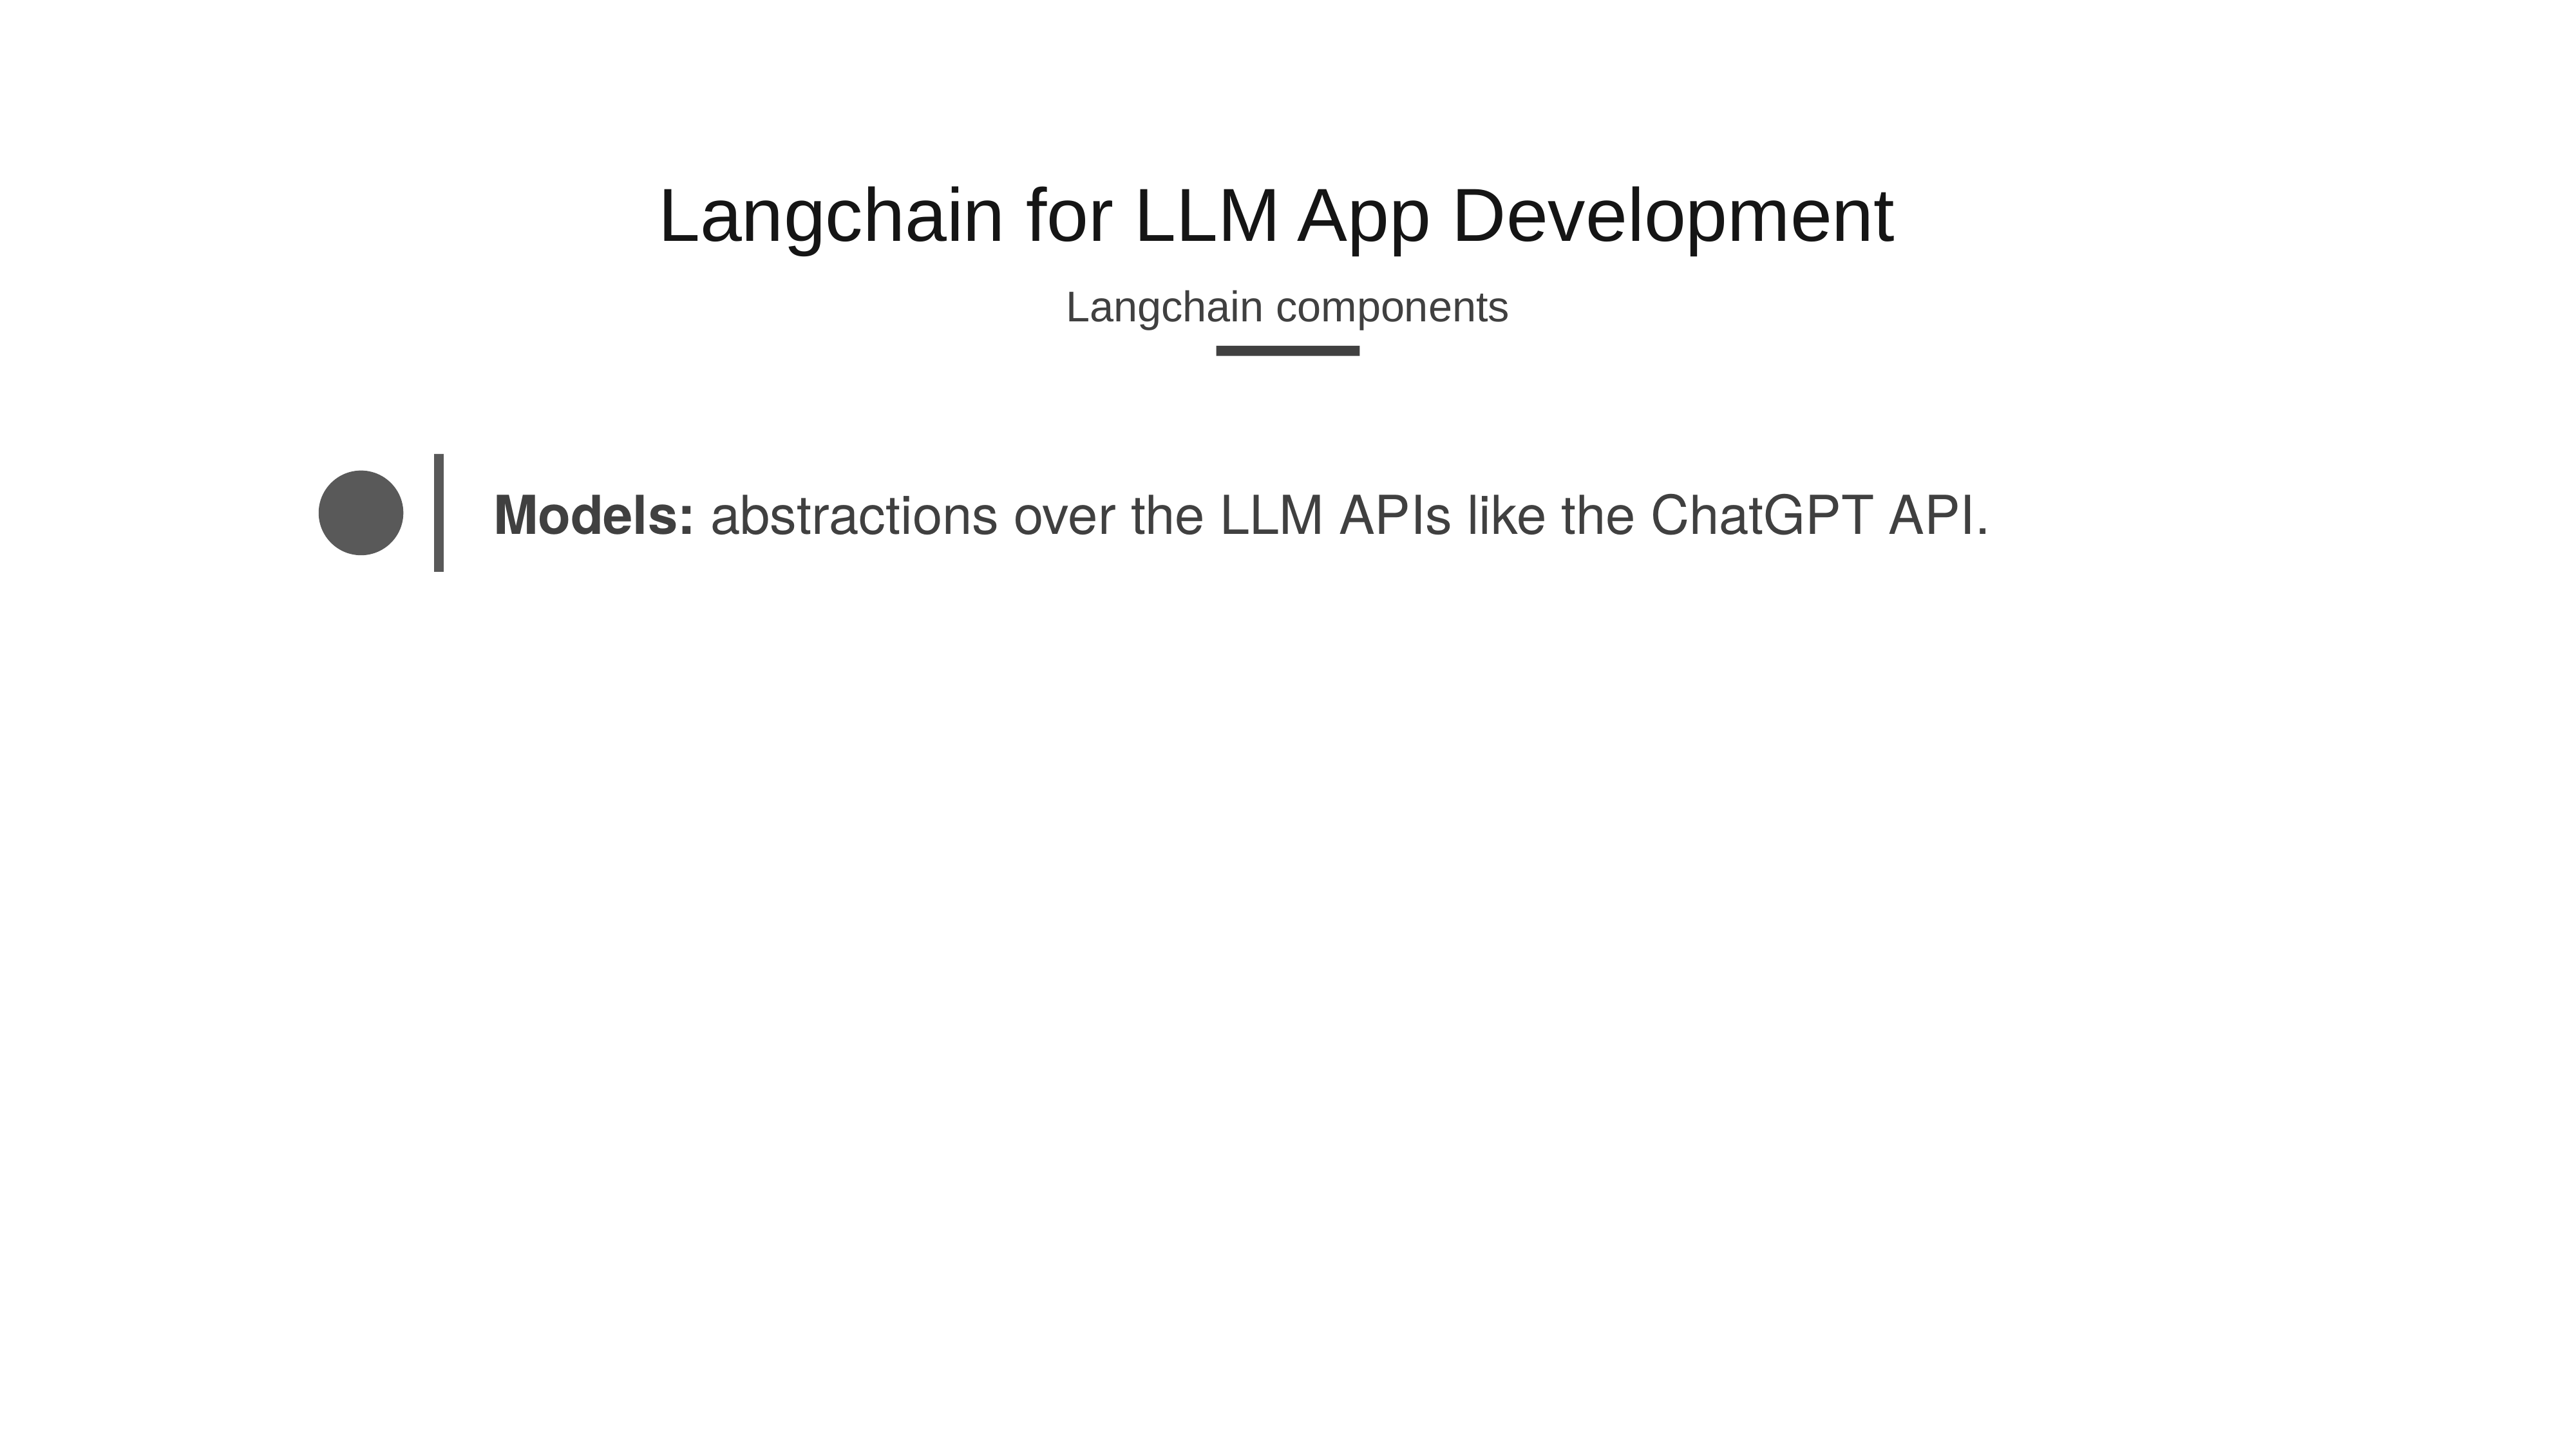

# Langchain for LLM App Development
Langchain components

Models: abstractions over the LLM APIs like the ChatGPT API.